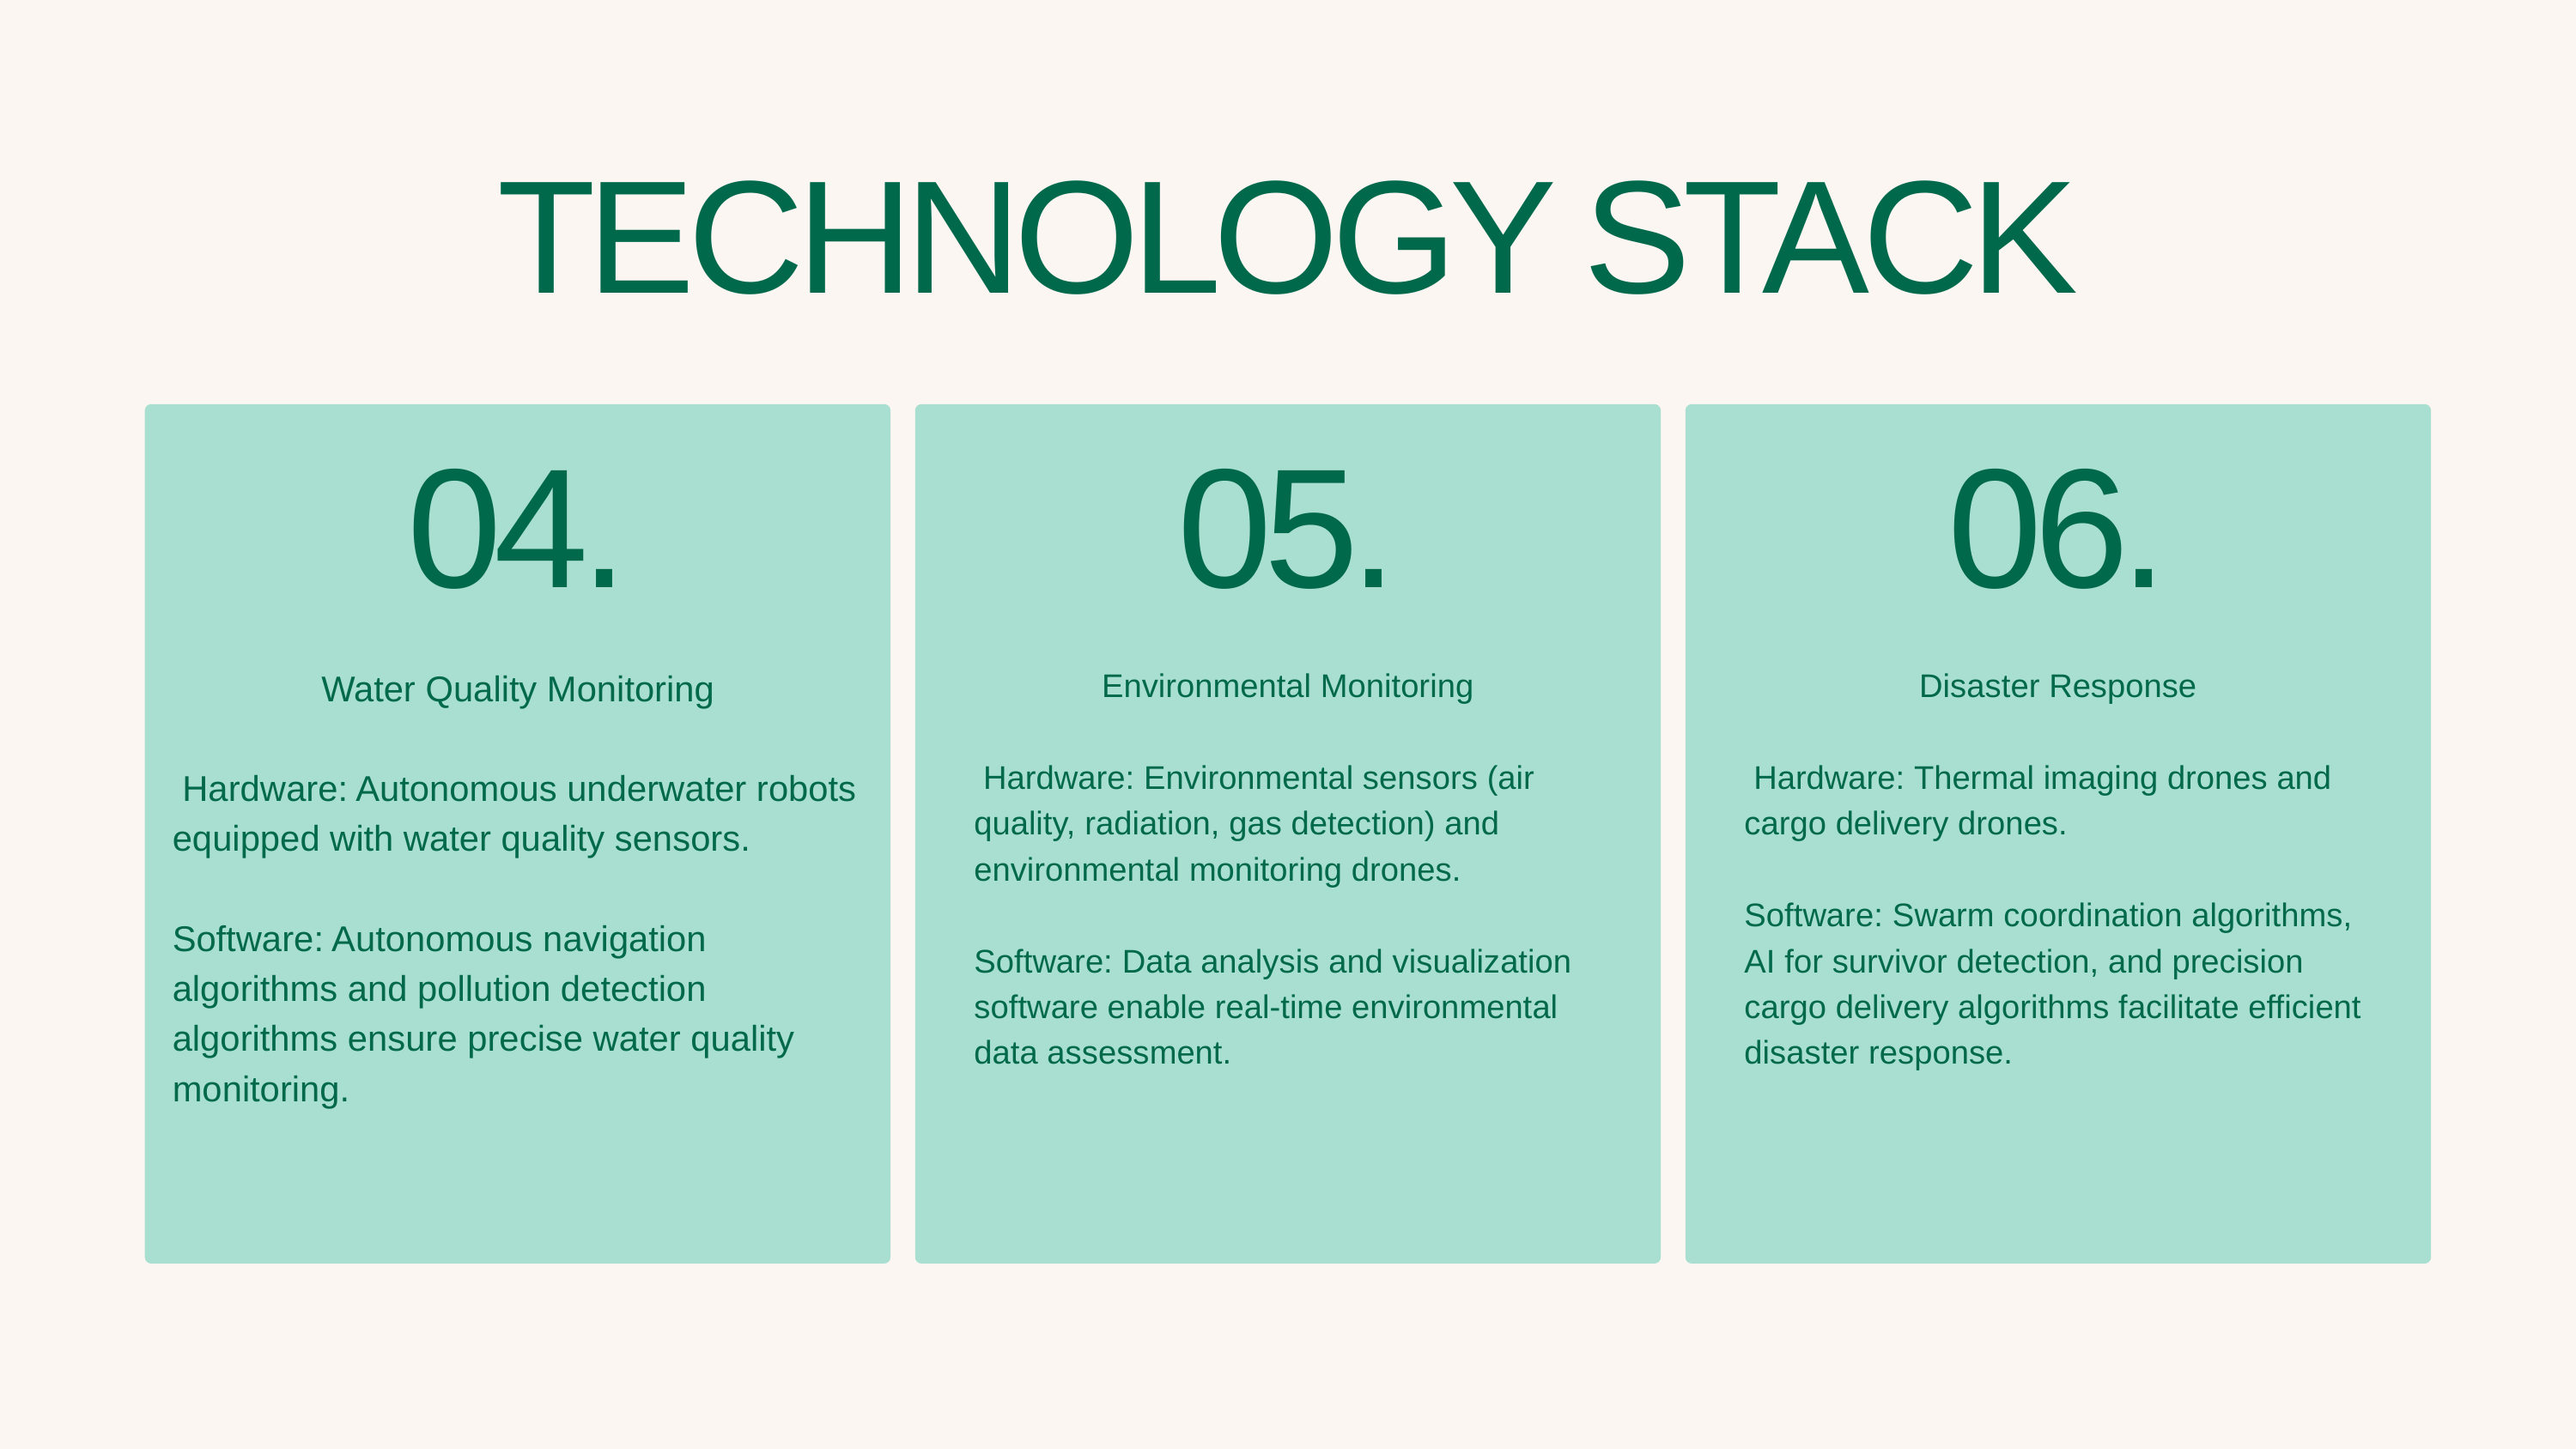

TECHNOLOGY STACK

04.
05.
06.
Water Quality Monitoring

 Hardware: Autonomous underwater robots equipped with water quality sensors.

Software: Autonomous navigation algorithms and pollution detection algorithms ensure precise water quality monitoring.
Environmental Monitoring

 Hardware: Environmental sensors (air quality, radiation, gas detection) and environmental monitoring drones.

Software: Data analysis and visualization software enable real-time environmental data assessment.
Disaster Response

 Hardware: Thermal imaging drones and cargo delivery drones.

Software: Swarm coordination algorithms, AI for survivor detection, and precision cargo delivery algorithms facilitate efficient disaster response.